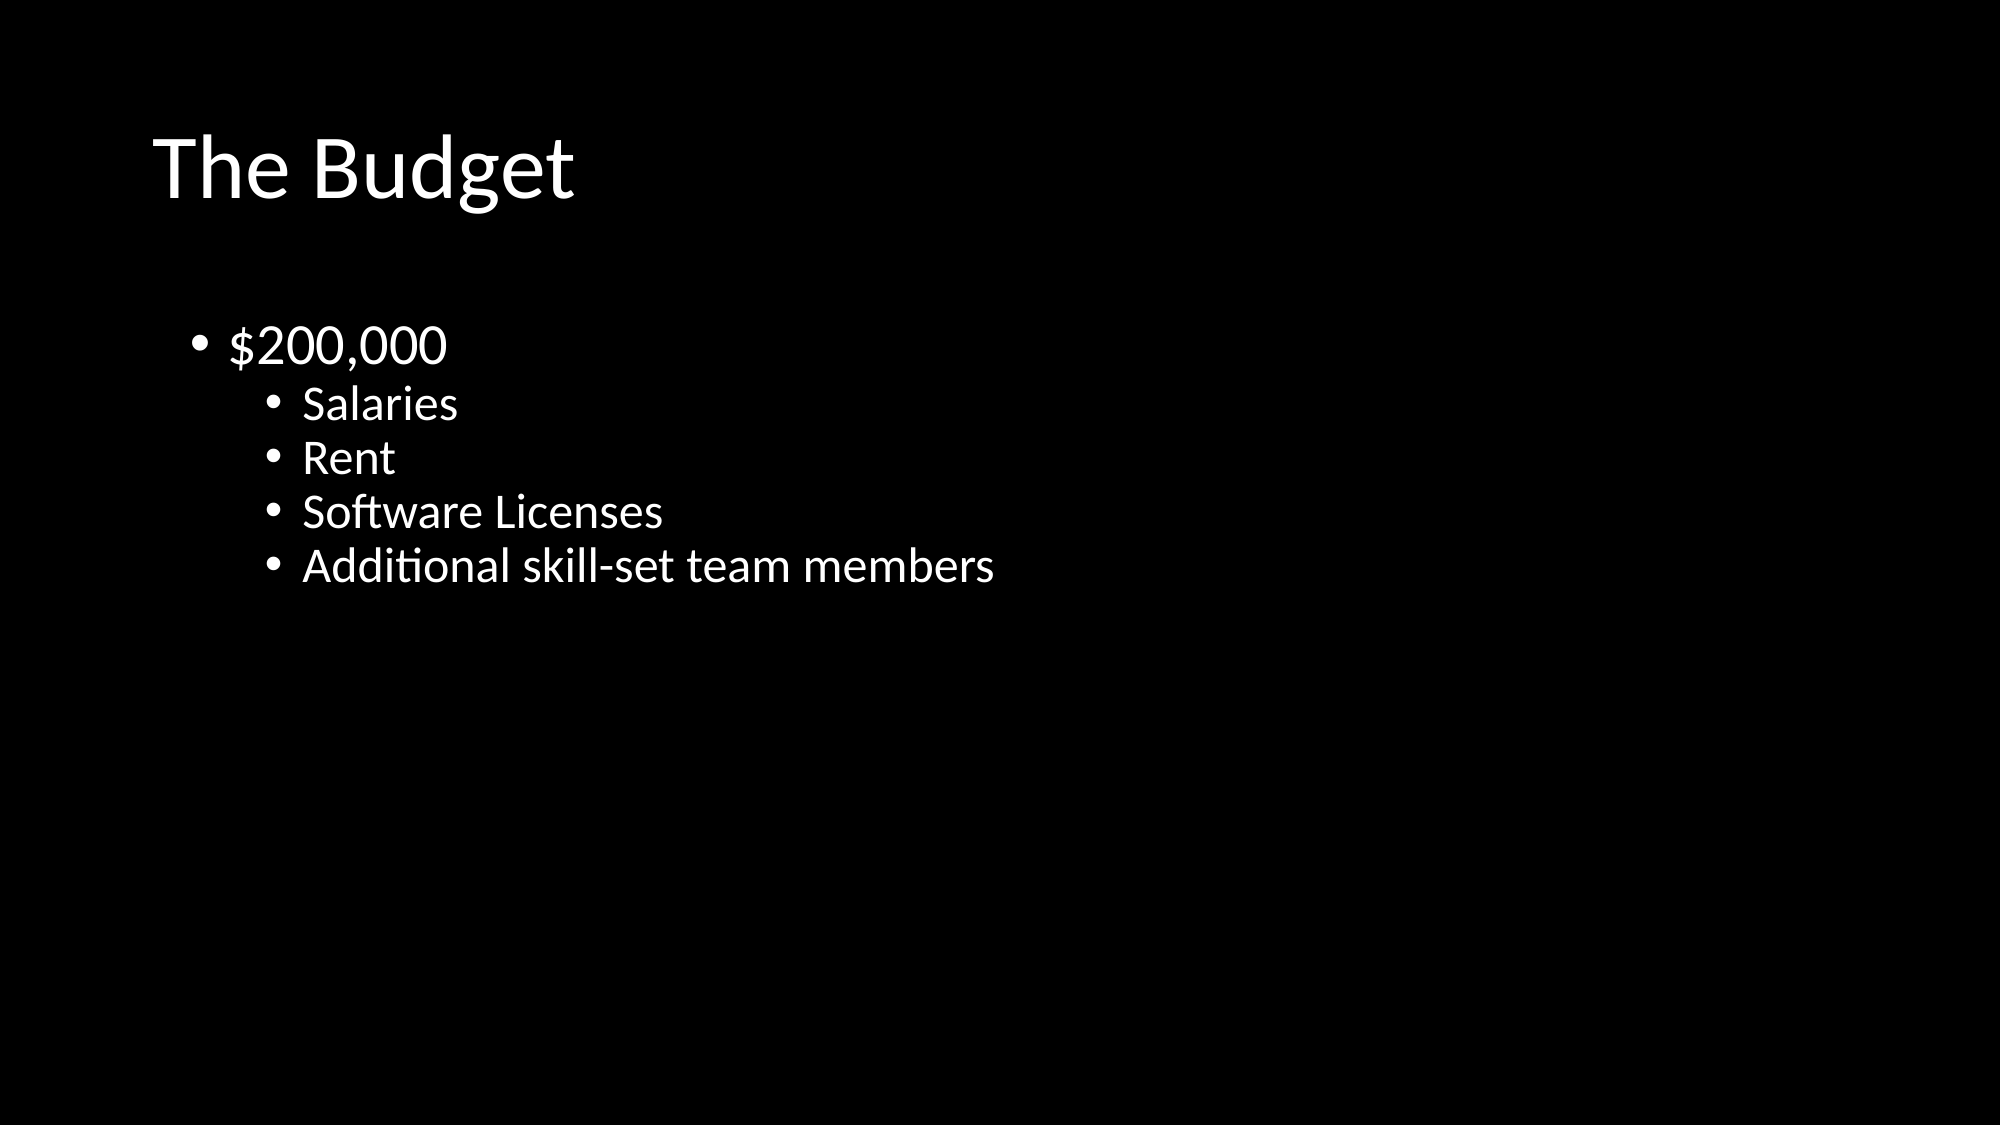

# The Budget
$200,000
Salaries
Rent
Software Licenses
Additional skill-set team members